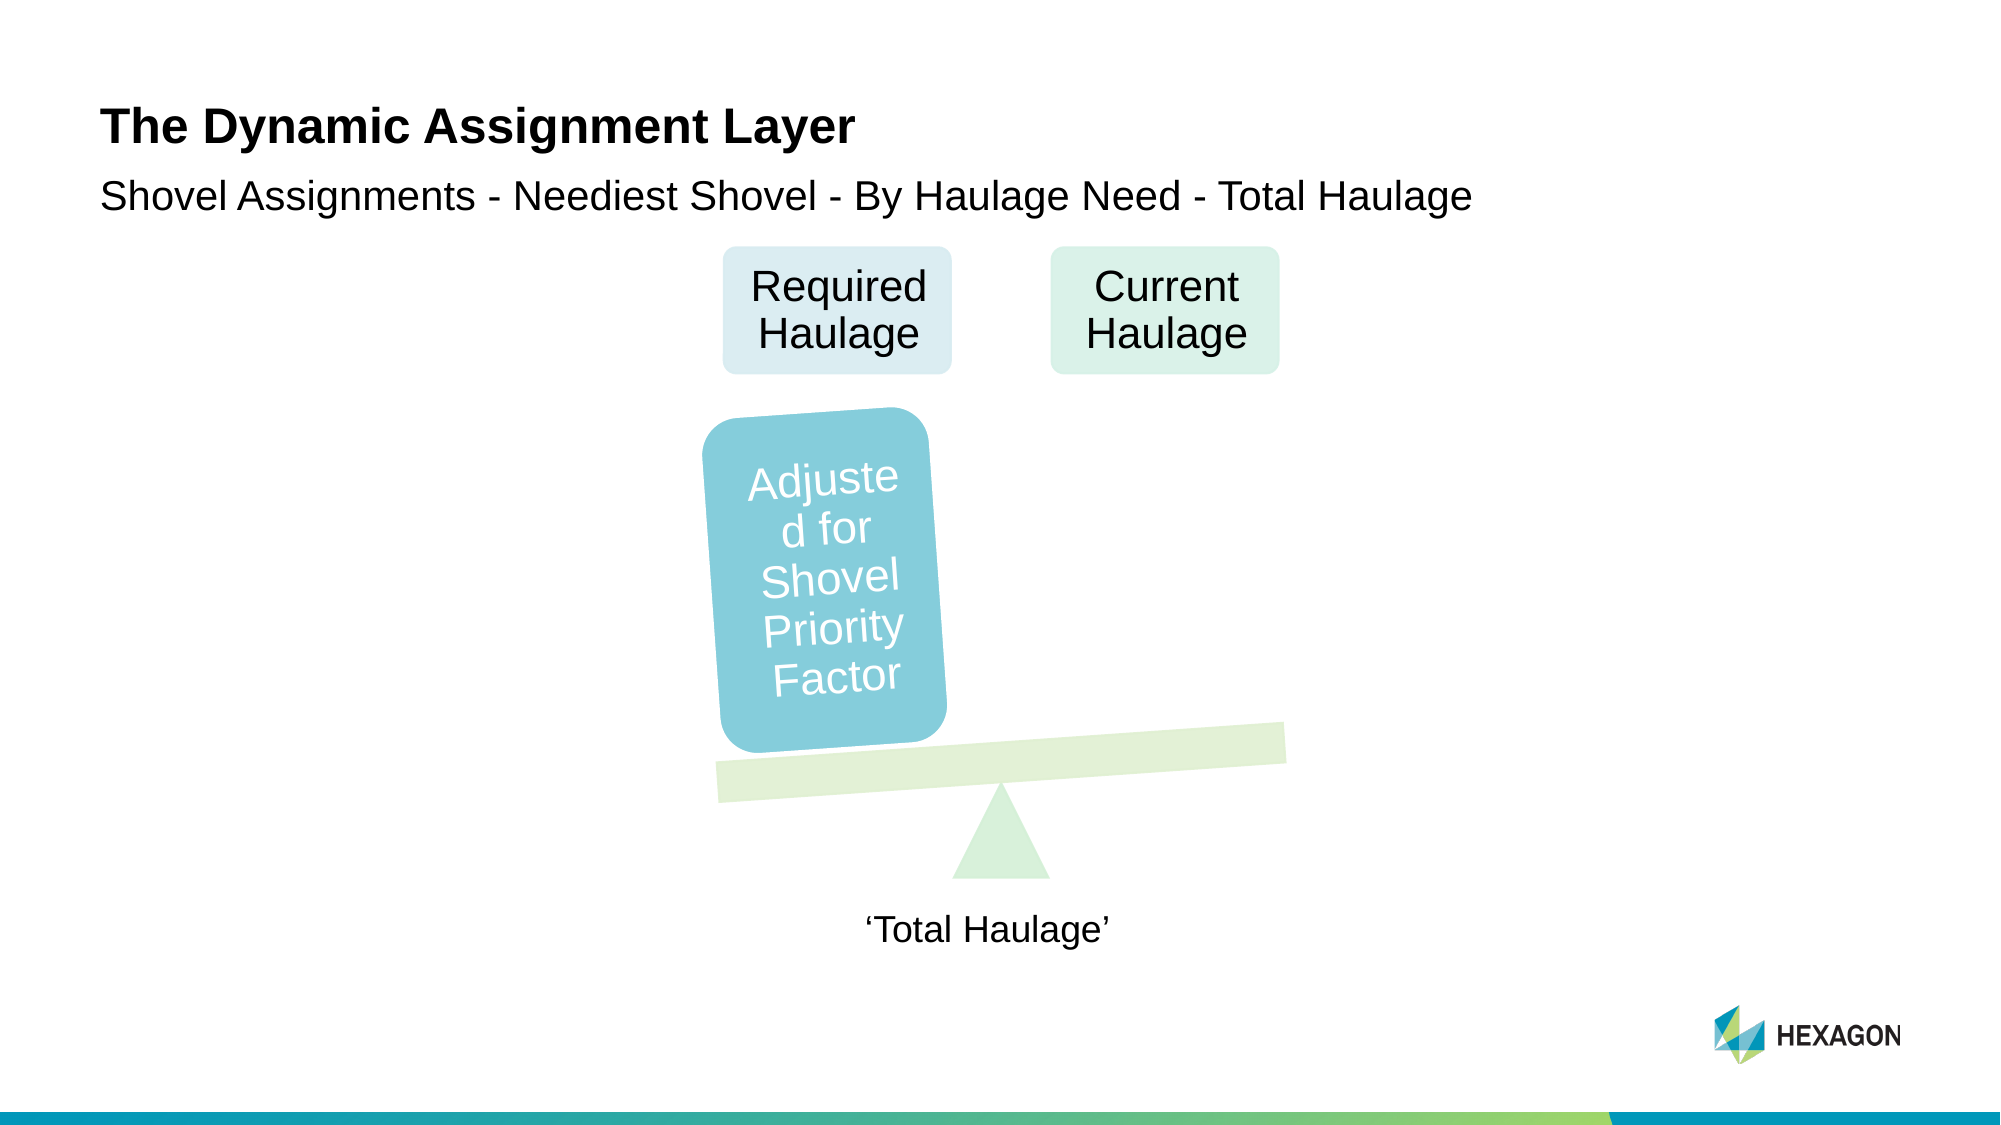

# The Dynamic Assignment Layer
Shovel Assignments - Neediest Shovel - By Haulage Need - Total Haulage
Required Haulage
Current Haulage
Adjusted for Shovel Priority Factor
‘Total Haulage’